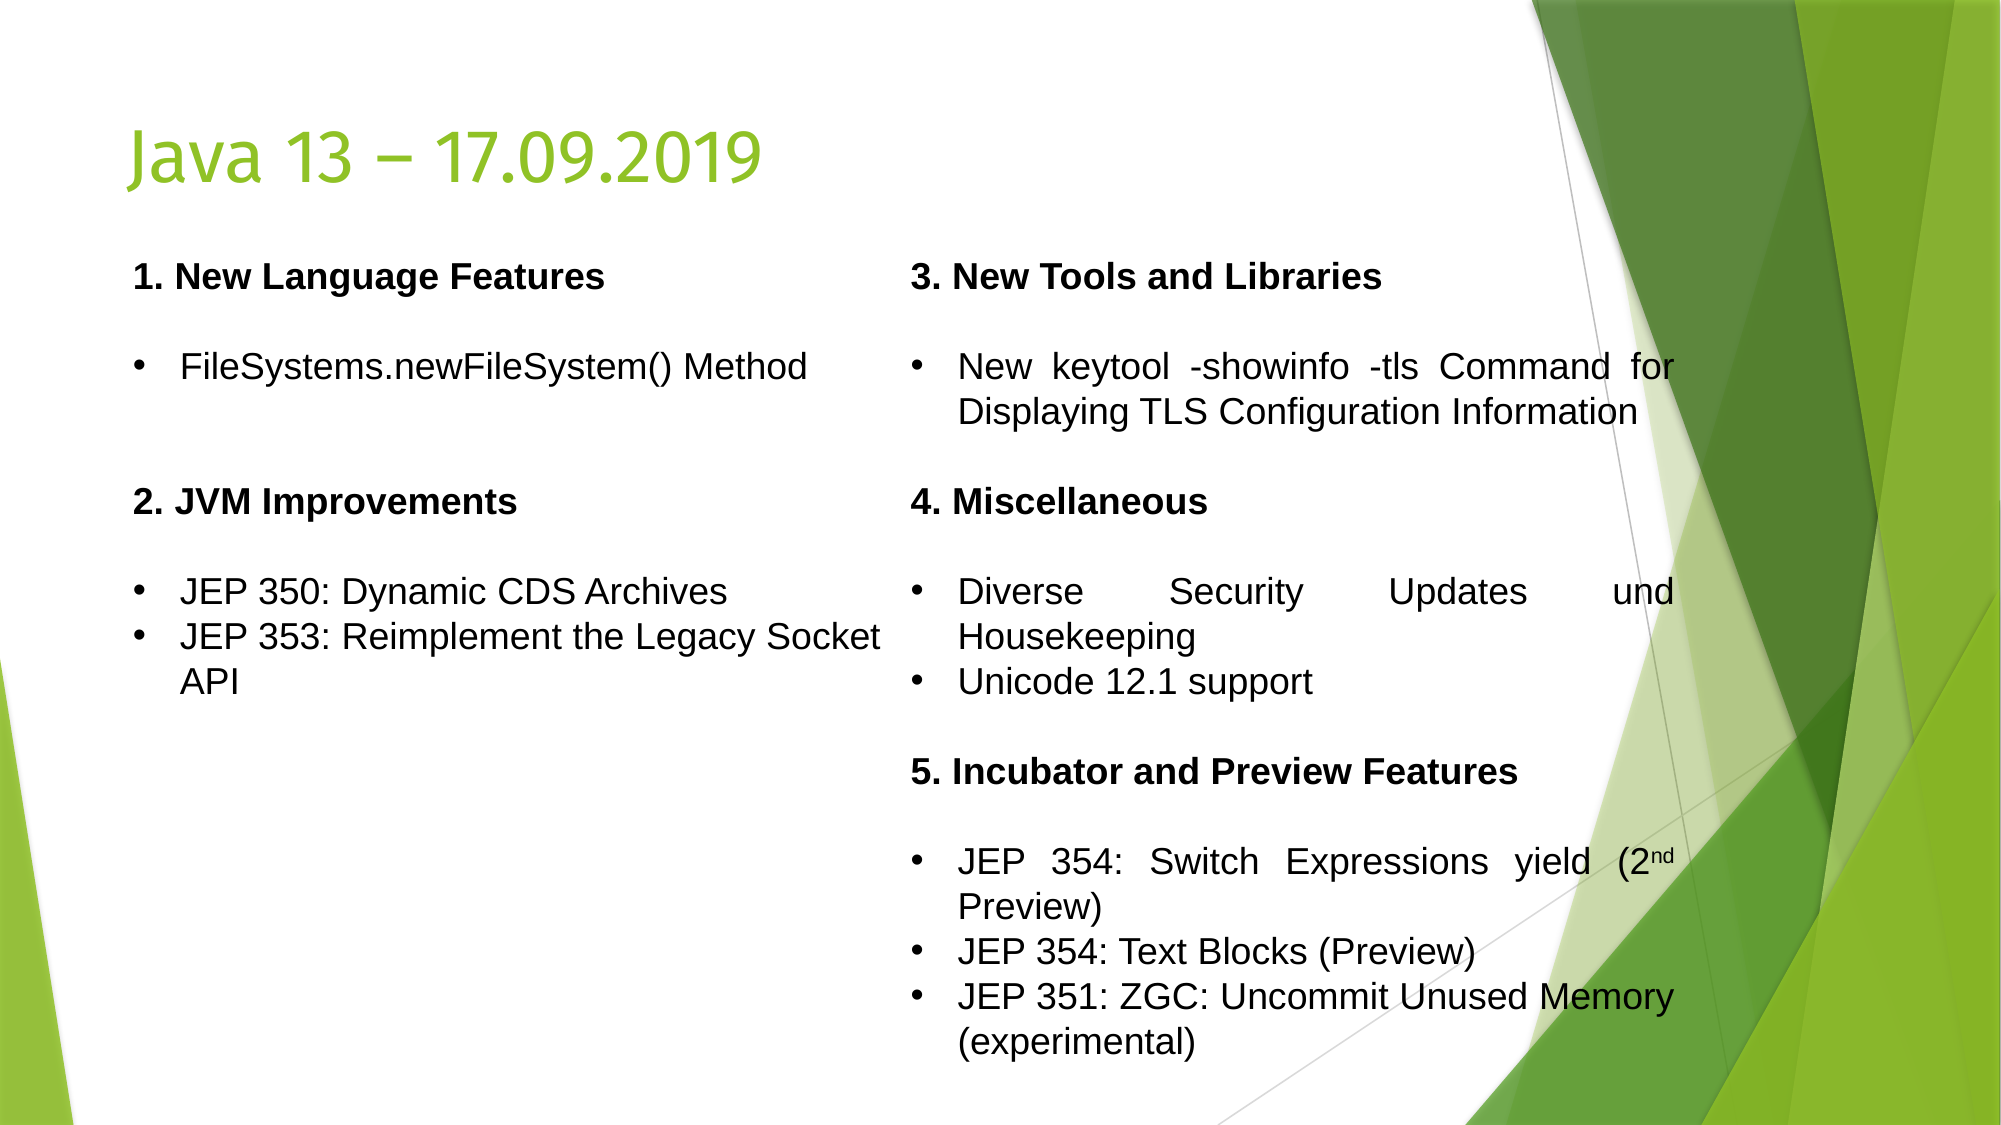

# Java 13 – 17.09.2019
1. New Language Features

FileSystems.newFileSystem() Method

2. JVM Improvements

JEP 350: Dynamic CDS Archives
JEP 353: Reimplement the Legacy Socket API
3. New Tools and Libraries

New keytool -showinfo -tls Command for Displaying TLS Configuration Information

4. Miscellaneous

Diverse Security Updates und Housekeeping
Unicode 12.1 support

5. Incubator and Preview Features

JEP 354: Switch Expressions yield (2nd Preview)
JEP 354: Text Blocks (Preview)
JEP 351: ZGC: Uncommit Unused Memory (experimental)